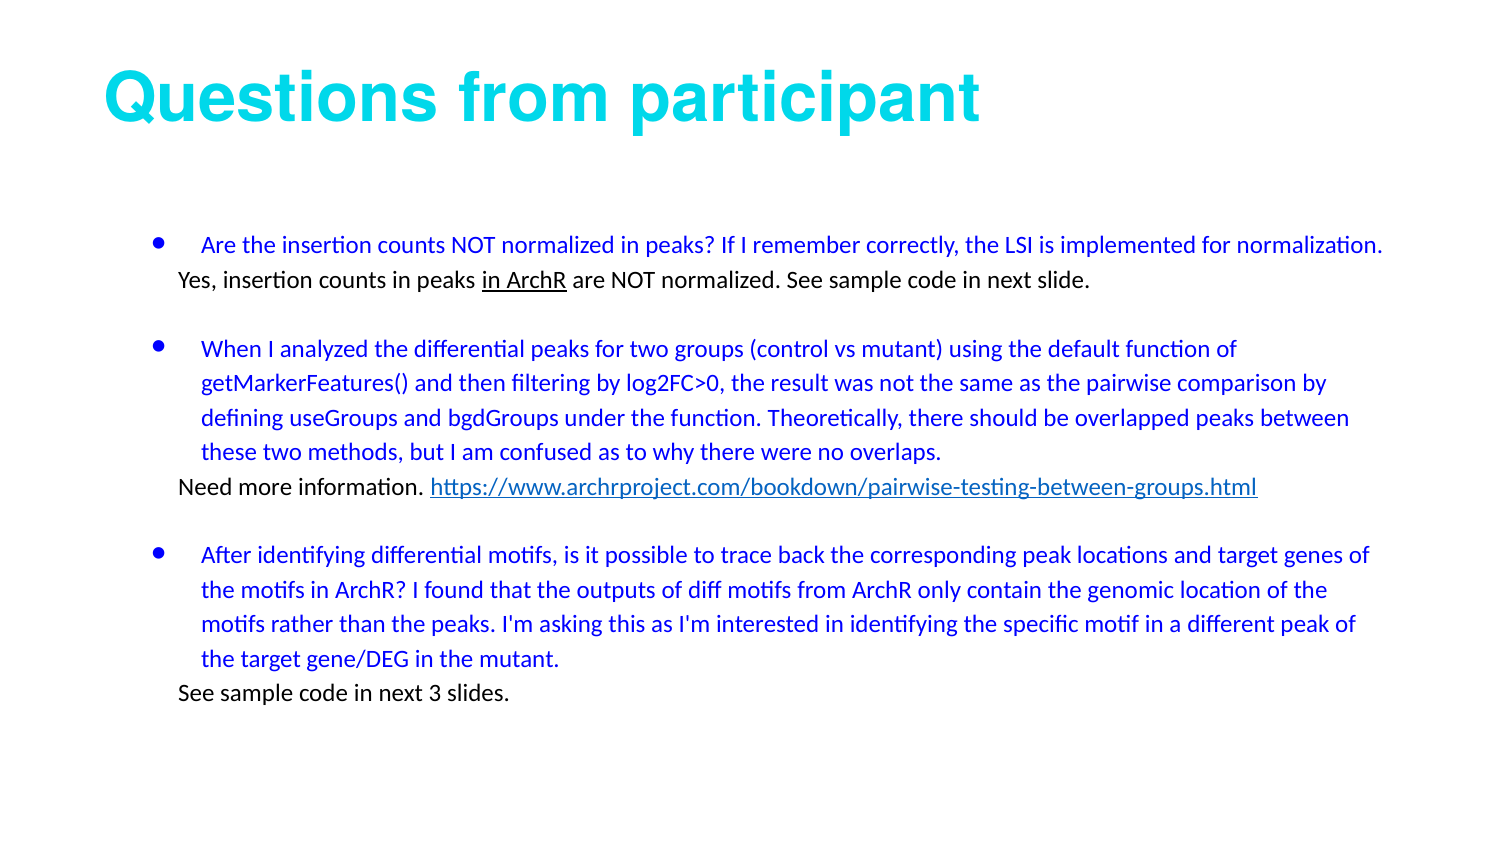

# Questions from participant
Are the insertion counts NOT normalized in peaks? If I remember correctly, the LSI is implemented for normalization.
Yes, insertion counts in peaks in ArchR are NOT normalized. See sample code in next slide.

When I analyzed the differential peaks for two groups (control vs mutant) using the default function of getMarkerFeatures() and then filtering by log2FC>0, the result was not the same as the pairwise comparison by defining useGroups and bgdGroups under the function. Theoretically, there should be overlapped peaks between these two methods, but I am confused as to why there were no overlaps.
Need more information. https://www.archrproject.com/bookdown/pairwise-testing-between-groups.html

After identifying differential motifs, is it possible to trace back the corresponding peak locations and target genes of the motifs in ArchR? I found that the outputs of diff motifs from ArchR only contain the genomic location of the motifs rather than the peaks. I'm asking this as I'm interested in identifying the specific motif in a different peak of the target gene/DEG in the mutant.
See sample code in next 3 slides.